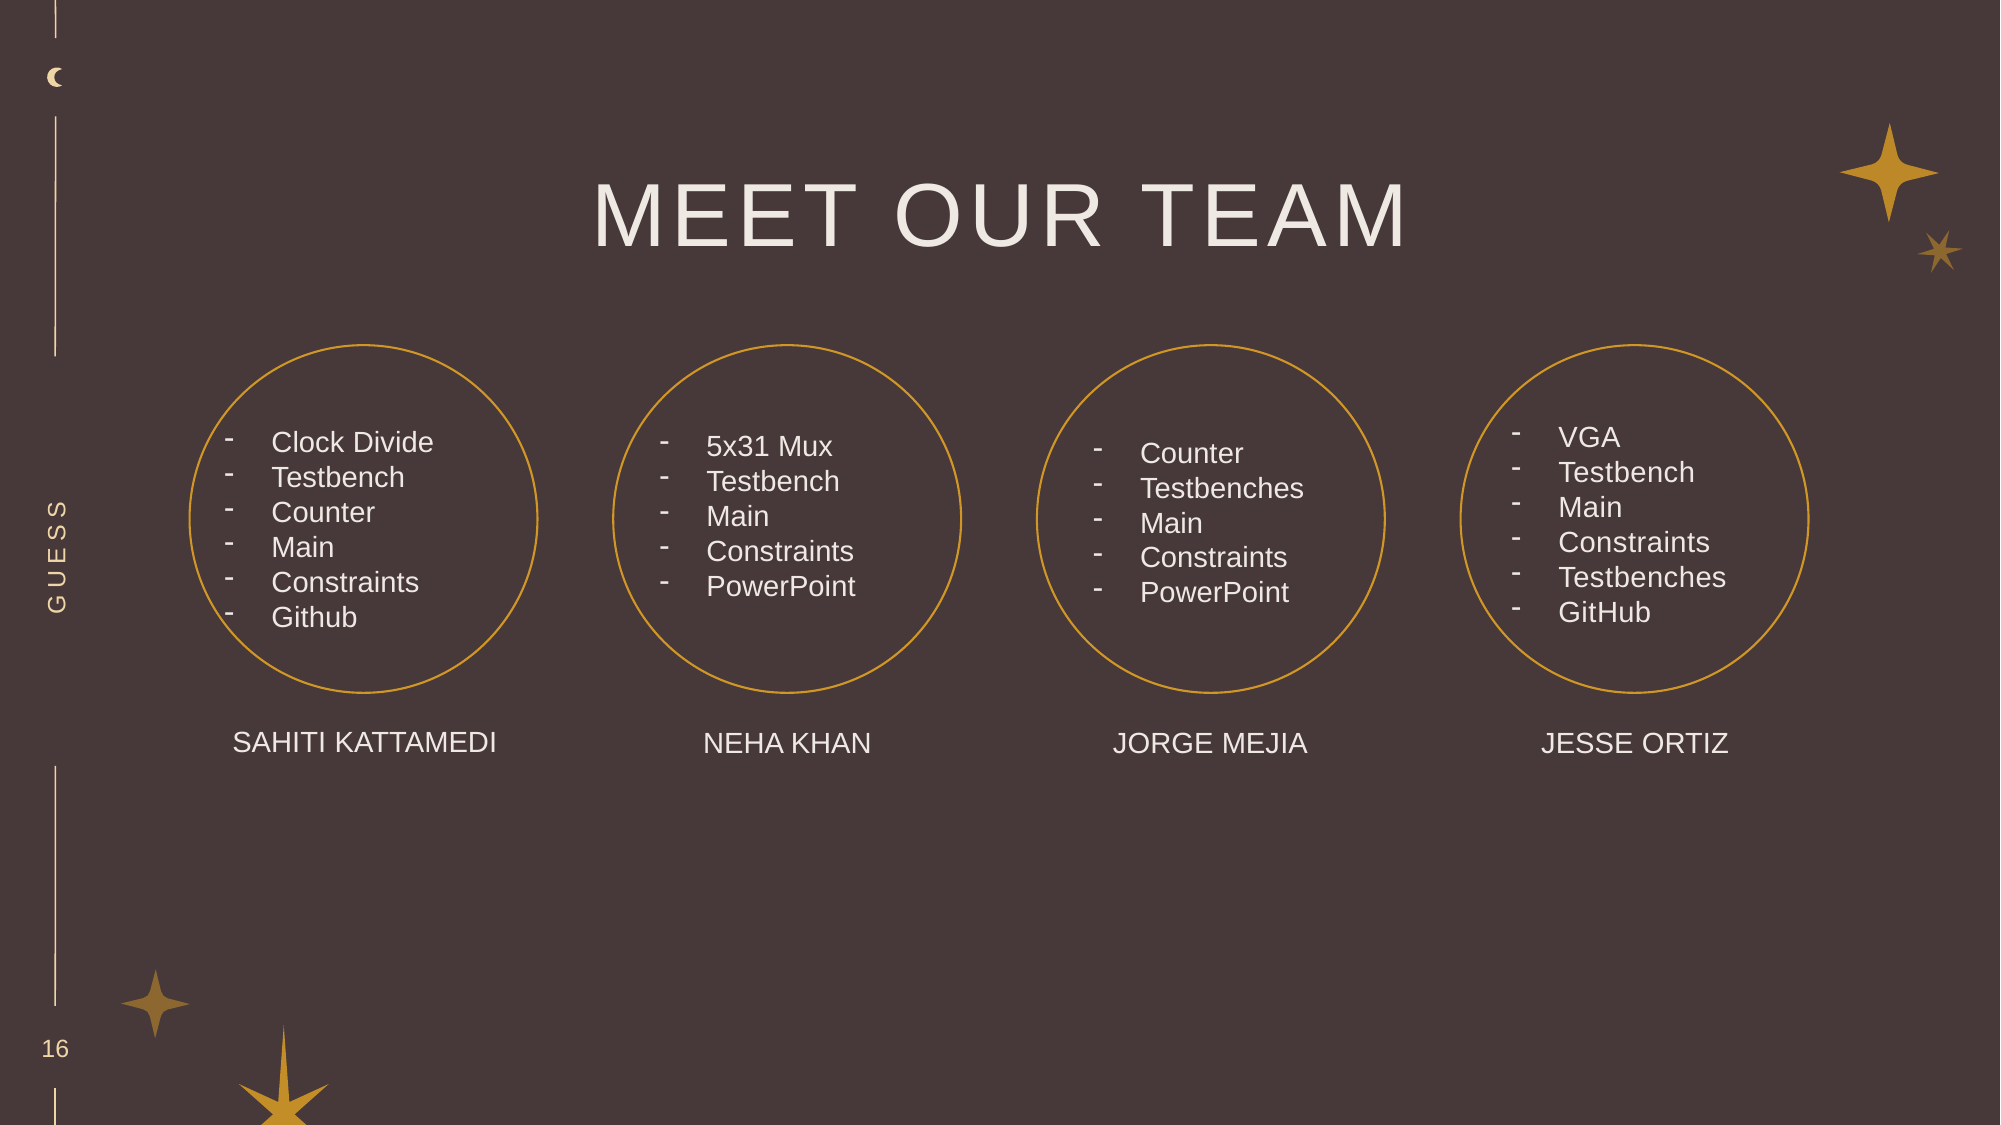

# Meet our team
5x31 Mux
Testbench
Main
Constraints
PowerPoint
Clock Divide
Testbench
Counter
Main
Constraints
Github
VGA
Testbench
Main
Constraints
Testbenches
GitHub
Counter
Testbenches
Main
Constraints
PowerPoint

Guess
Sahiti Kattamedi
Neha Khan
Jorge Mejia
Jesse ortiz

16